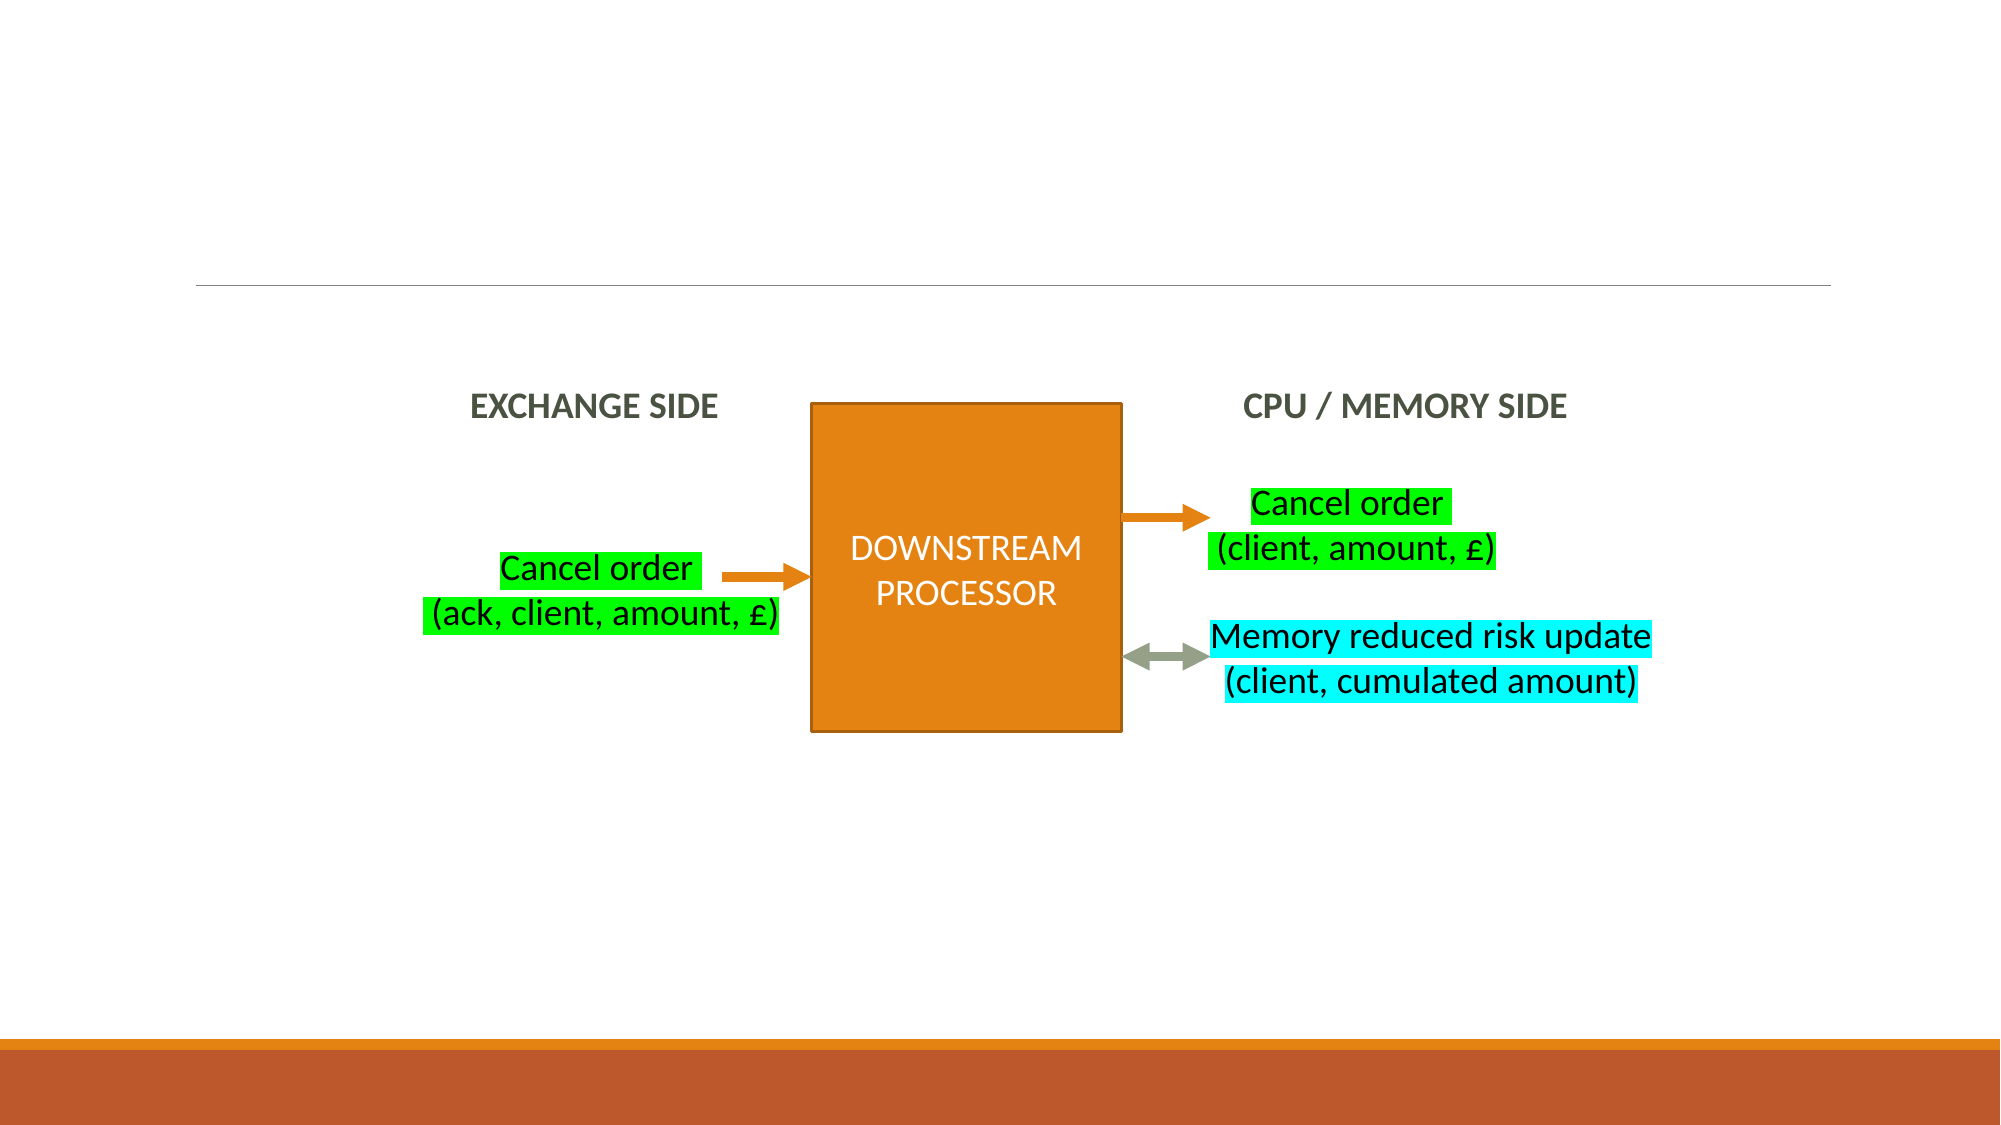

EXCHANGE SIDE
CPU / MEMORY SIDE
DOWNSTREAM PROCESSOR
Cancel order
 (client, amount, £)
Cancel order
 (ack, client, amount, £)
Memory reduced risk update (client, cumulated amount)